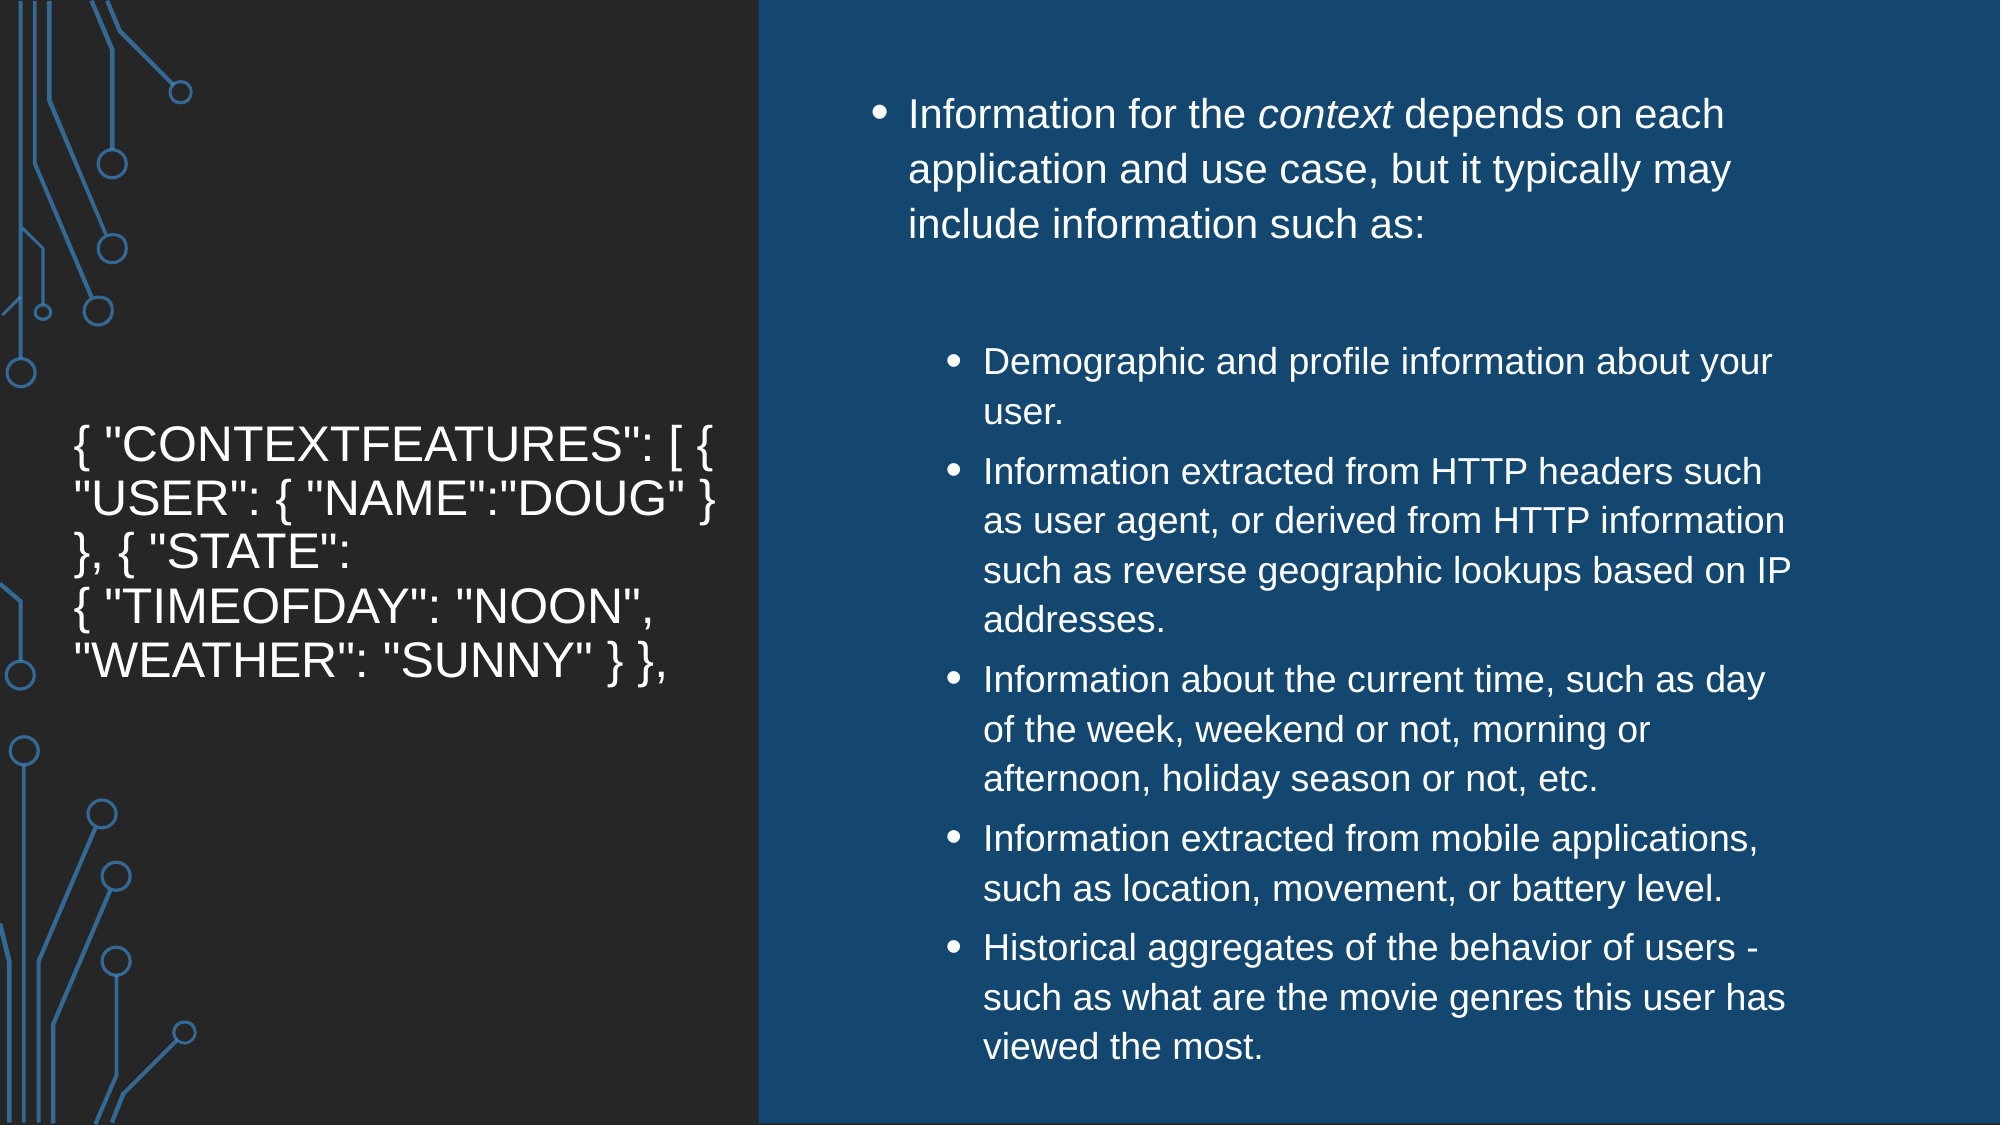

Information for the context depends on each application and use case, but it typically may include information such as:

Demographic and profile information about your user.
Information extracted from HTTP headers such as user agent, or derived from HTTP information such as reverse geographic lookups based on IP addresses.
Information about the current time, such as day of the week, weekend or not, morning or afternoon, holiday season or not, etc.
Information extracted from mobile applications, such as location, movement, or battery level.
Historical aggregates of the behavior of users - such as what are the movie genres this user has viewed the most.

# { "contextFeatures": [ { "user": { "name":"Doug" } }, { "state": { "timeOfDay": "noon", "weather": "sunny" } },
MSFTGUEST       msevent911dn